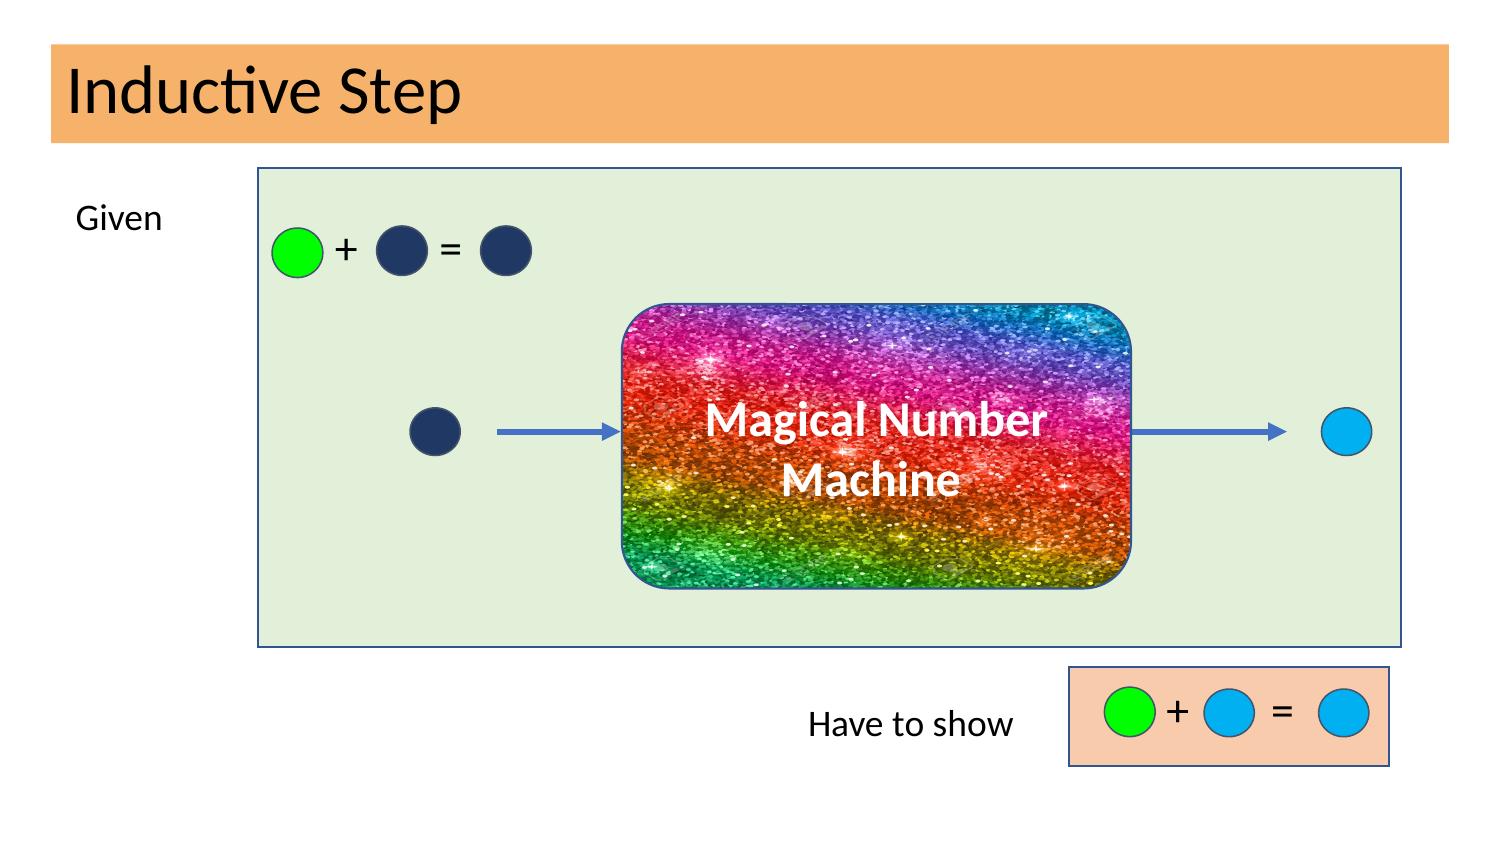

# Inductive Step

Given
      +        =

Magical Number Machine

      +        =

Have to show